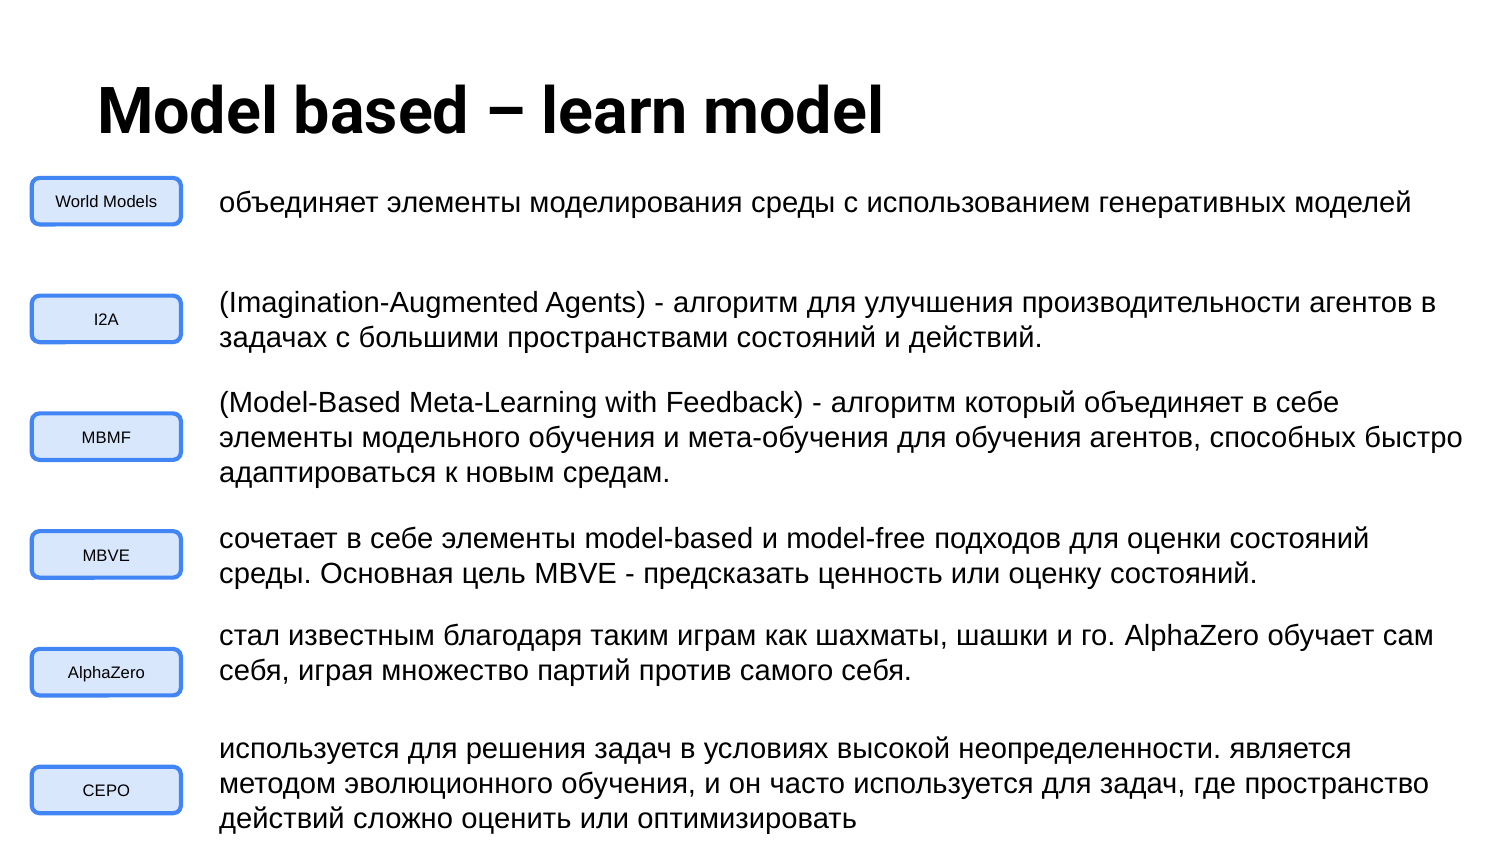

# Model based – learn model
объединяет элементы моделирования среды с использованием генеративных моделей
World Models
(Imagination-Augmented Agents) - алгоритм для улучшения производительности агентов в задачах с большими пространствами состояний и действий.
I2A
(Model-Based Meta-Learning with Feedback) - алгоритм который объединяет в себе элементы модельного обучения и мета-обучения для обучения агентов, способных быстро адаптироваться к новым средам.
MBMF
сочетает в себе элементы model-based и model-free подходов для оценки состояний среды. Основная цель MBVE - предсказать ценность или оценку состояний.
MBVE
стал известным благодаря таким играм как шахматы, шашки и го. AlphaZero обучает сам себя, играя множество партий против самого себя.
AlphaZero
используется для решения задач в условиях высокой неопределенности. является методом эволюционного обучения, и он часто используется для задач, где пространство действий сложно оценить или оптимизировать
CEPO